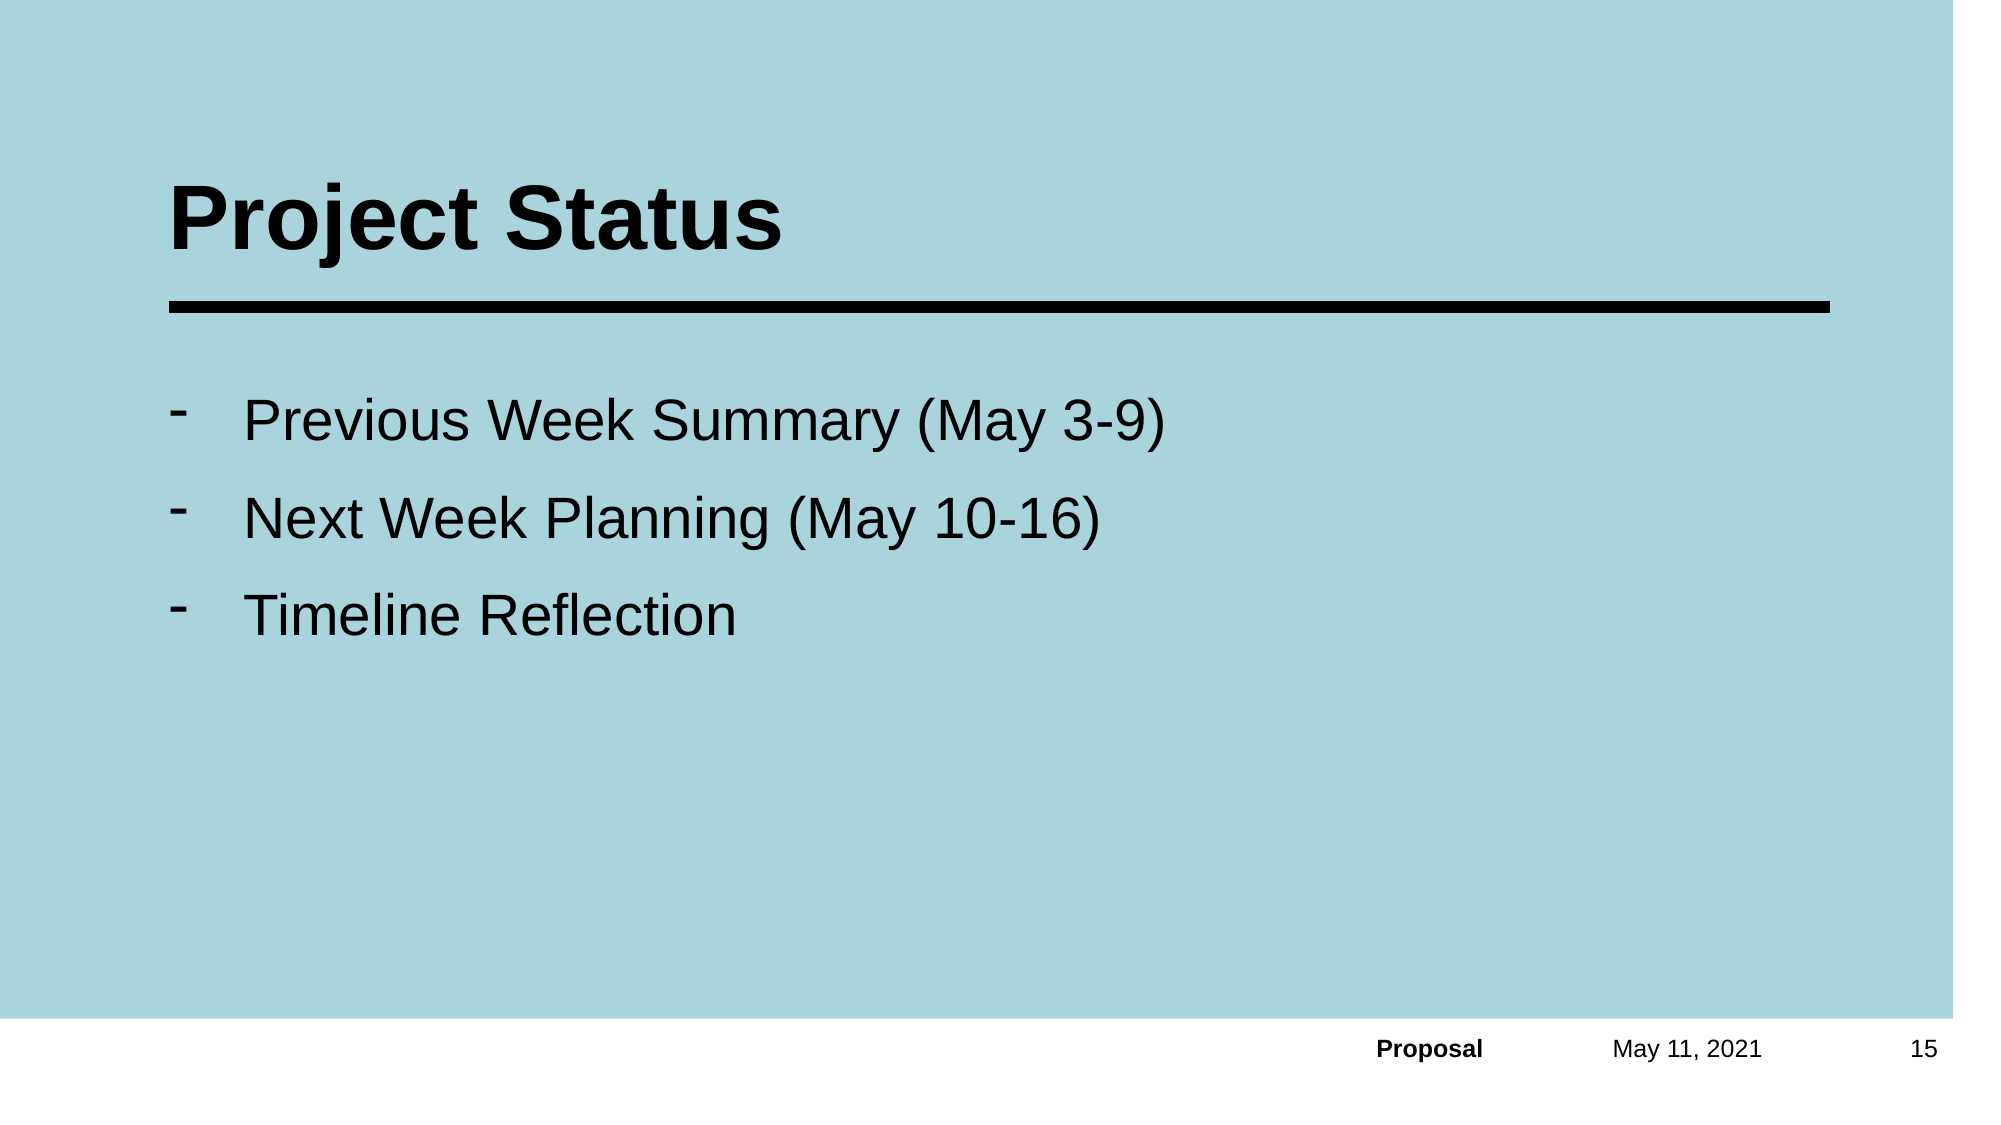

# Project Status
Previous Week Summary (May 3-9)
Next Week Planning (May 10-16)
Timeline Reflection

May 11, 2021
15
Proposal